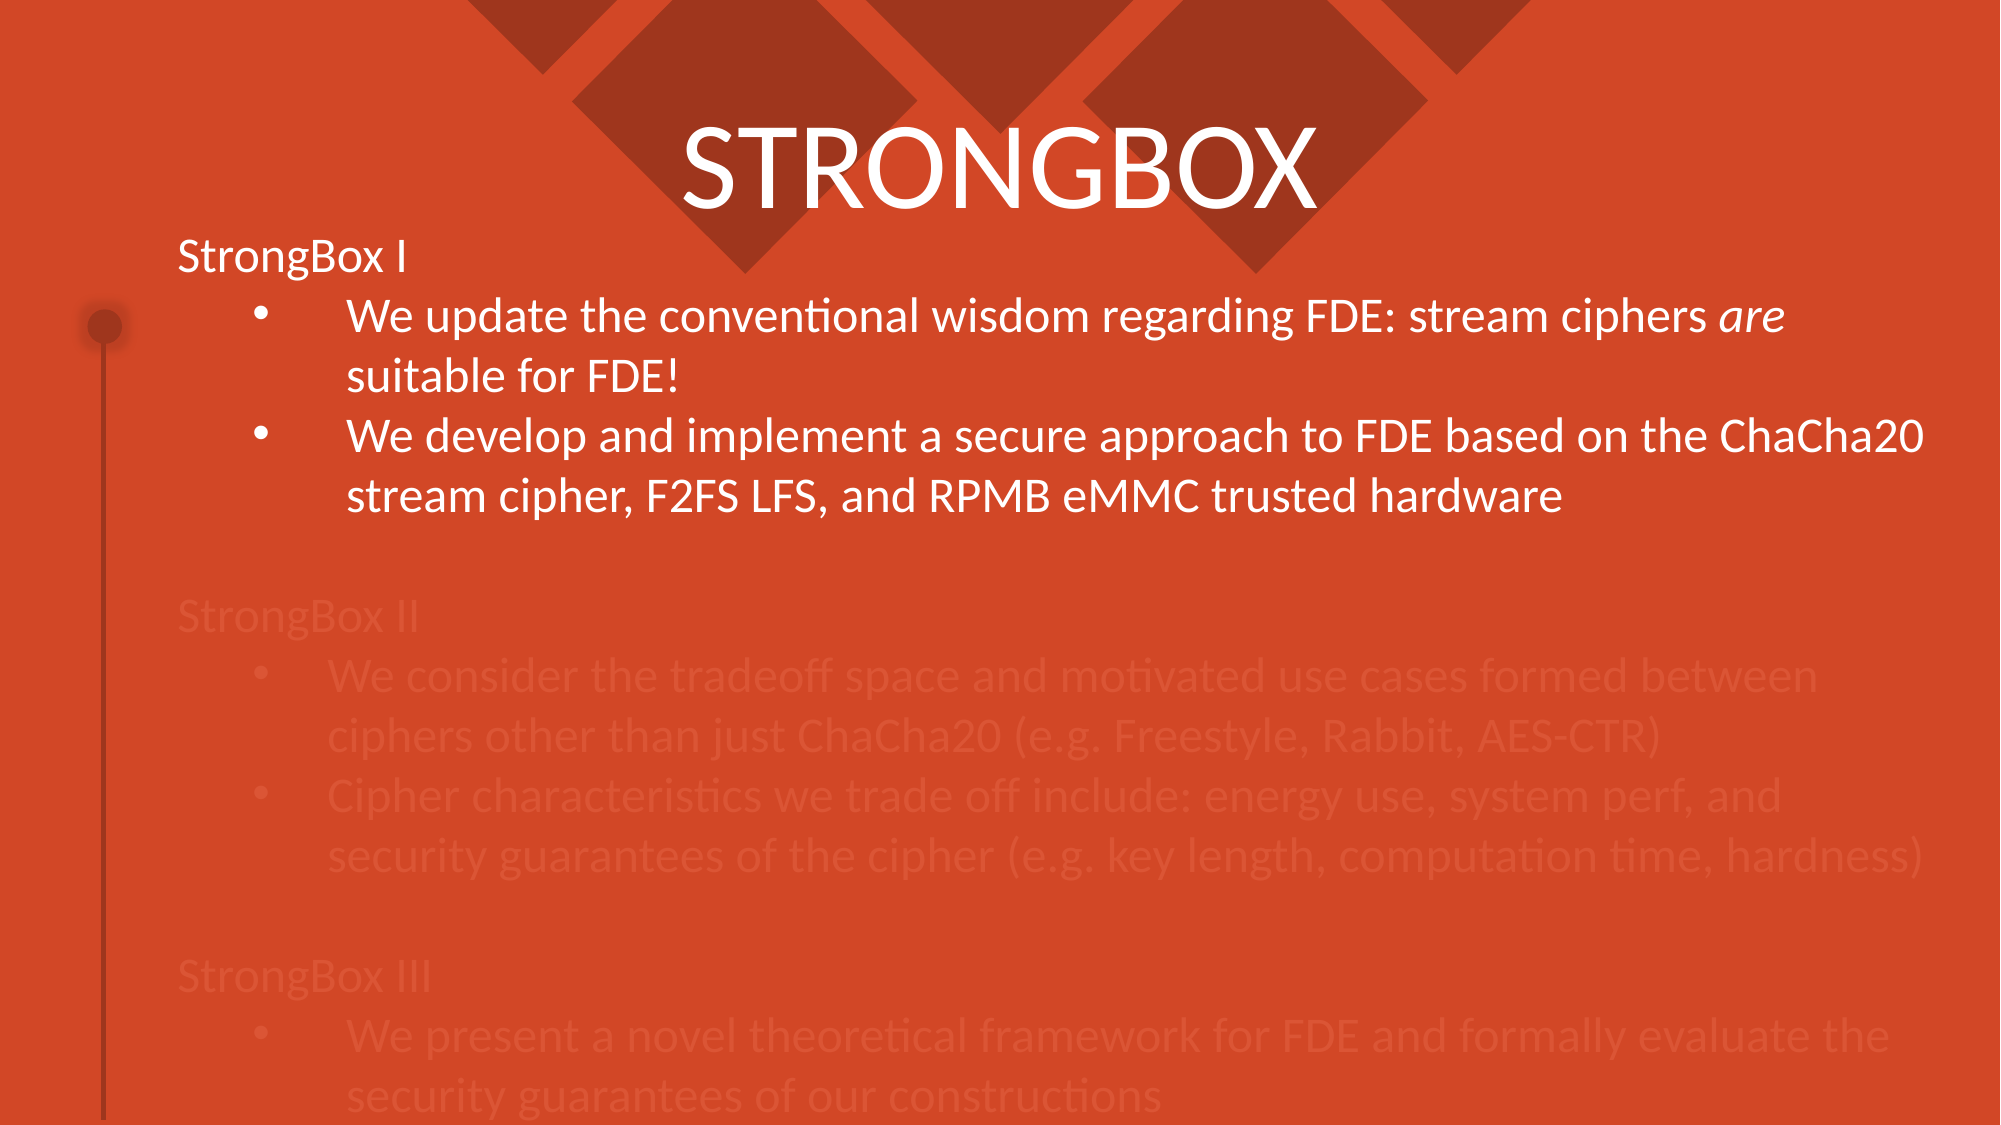

# STRONGBOX
StrongBox I
We update the conventional wisdom regarding FDE: stream ciphers are suitable for FDE!
We develop and implement a secure approach to FDE based on the ChaCha20 stream cipher, F2FS LFS, and RPMB eMMC trusted hardware

StrongBox II
We consider the tradeoff space and motivated use cases formed between ciphers other than just ChaCha20 (e.g. Freestyle, Rabbit, AES-CTR)
Cipher characteristics we trade off include: energy use, system perf, and security guarantees of the cipher (e.g. key length, computation time, hardness)

StrongBox III
We present a novel theoretical framework for FDE and formally evaluate the security guarantees of our constructions